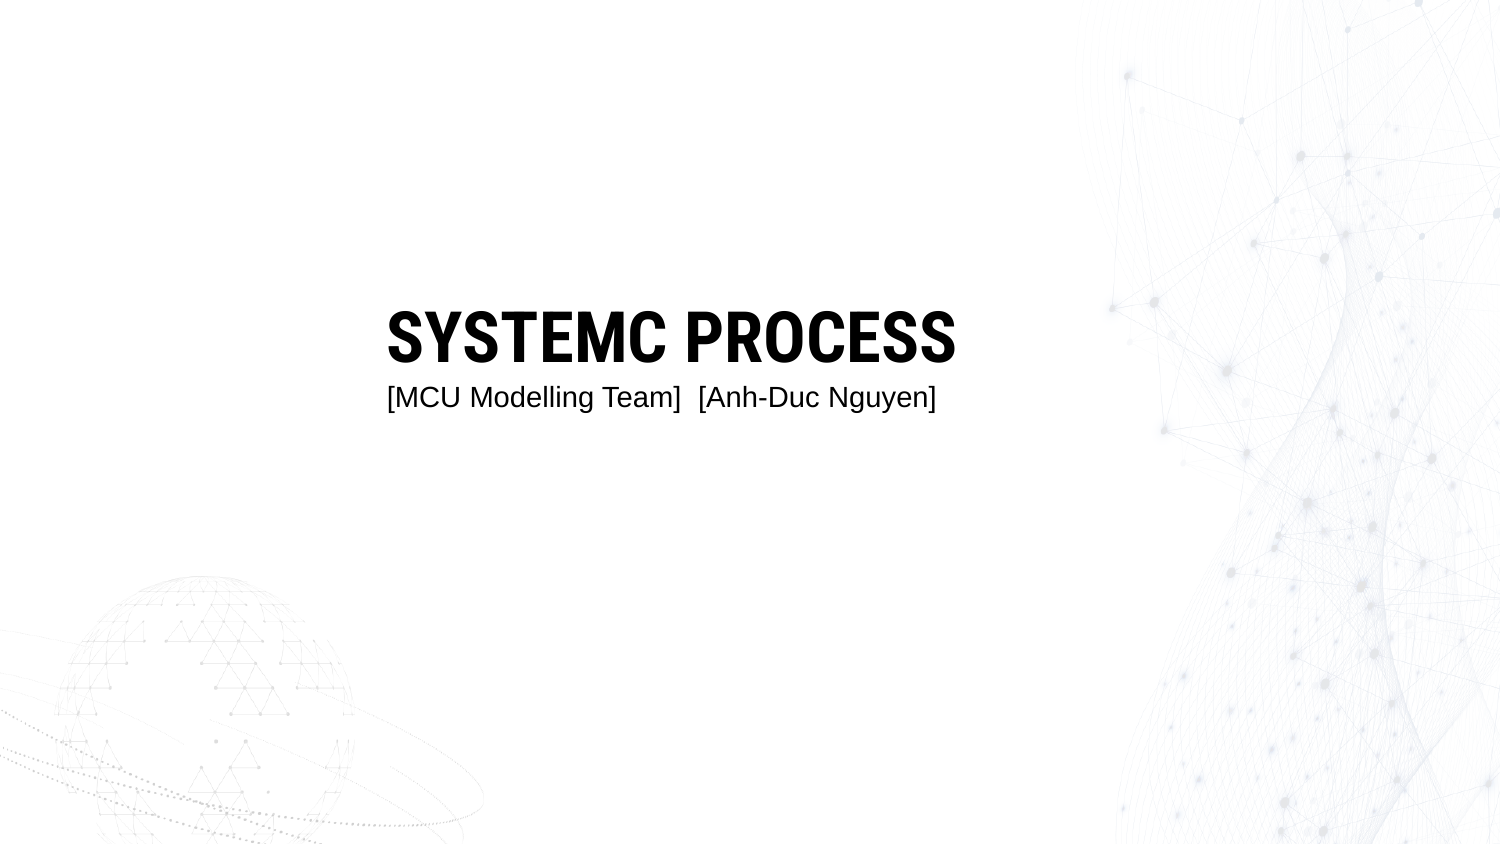

SYSTEMC PROCESS
[MCU Modelling Team]  [Anh-Duc Nguyen]